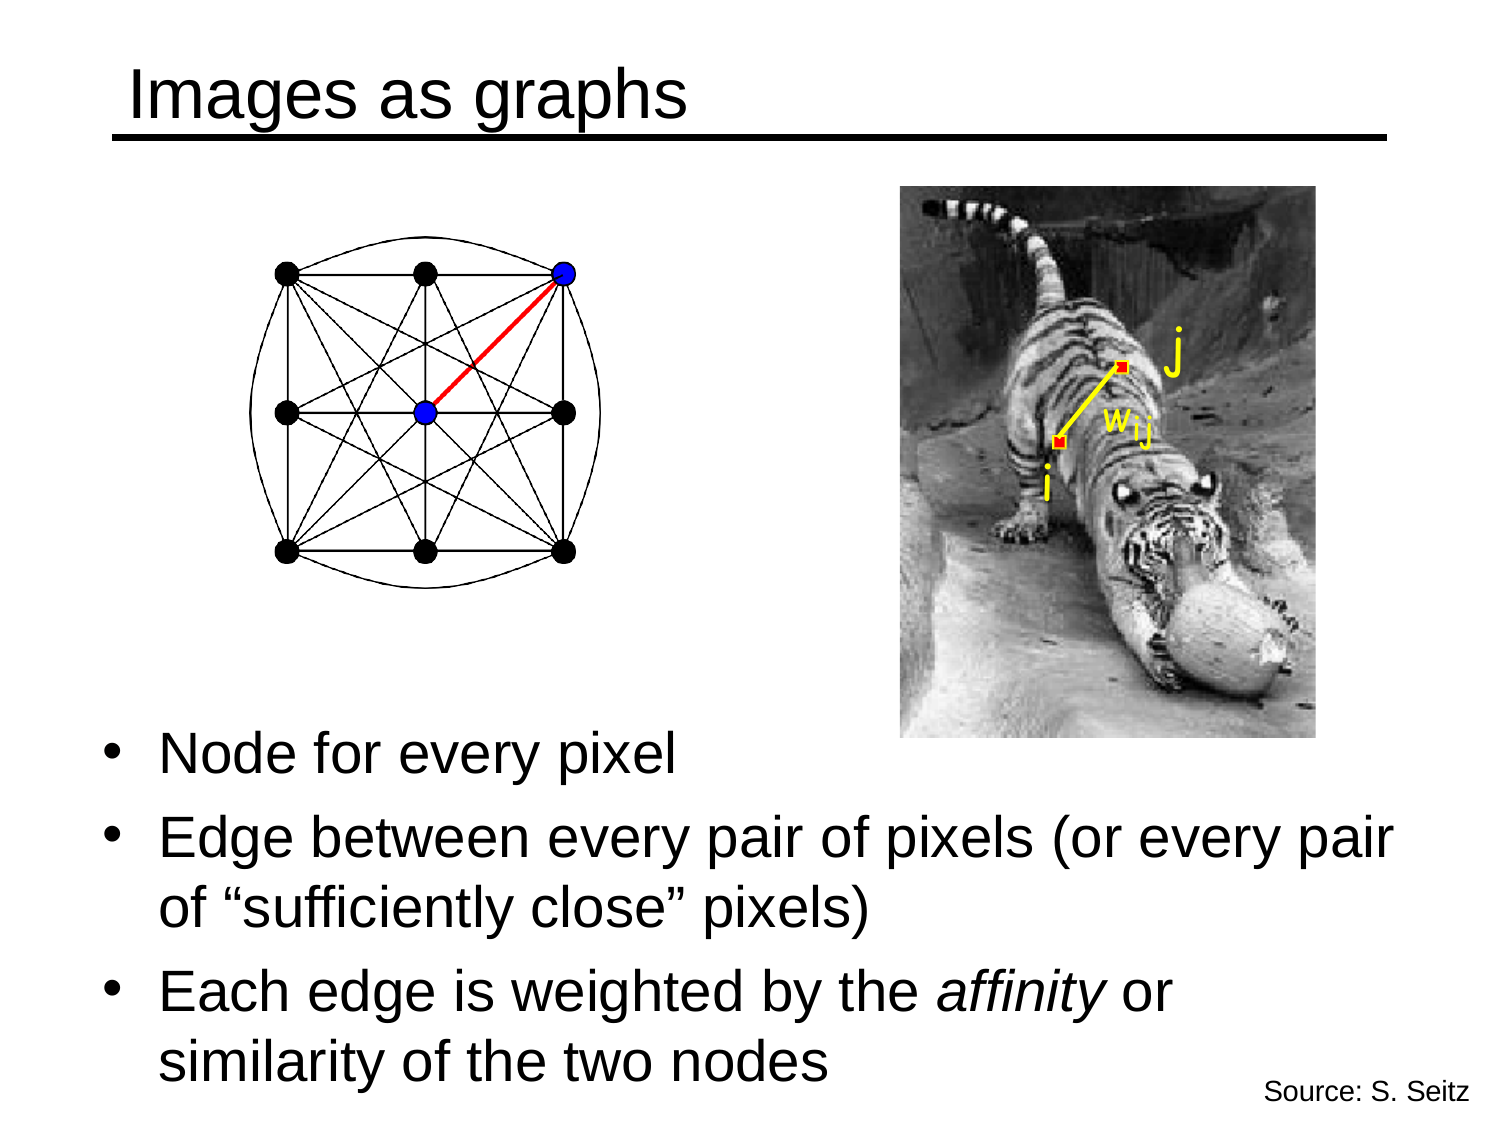

# Images as graphs

j
wij
i

Node for every pixel
Edge between every pair of pixels (or every pair of “sufficiently close” pixels)
Each edge is weighted by the affinity or similarity of the two nodes
Source: S. Seitz